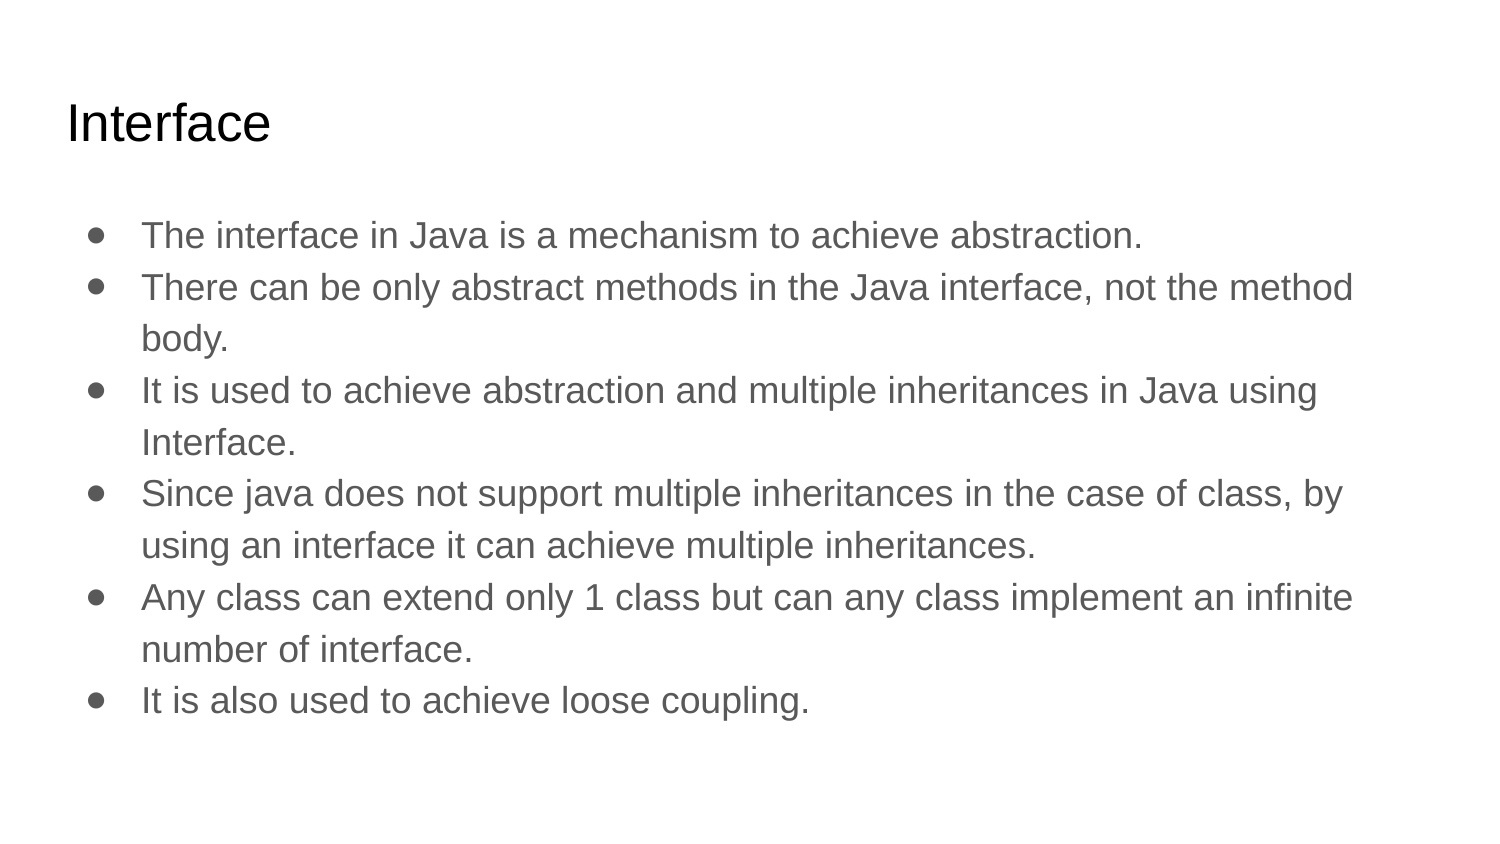

# Interface
The interface in Java is a mechanism to achieve abstraction.
There can be only abstract methods in the Java interface, not the method body.
It is used to achieve abstraction and multiple inheritances in Java using Interface.
Since java does not support multiple inheritances in the case of class, by using an interface it can achieve multiple inheritances.
Any class can extend only 1 class but can any class implement an infinite number of interface.
It is also used to achieve loose coupling.